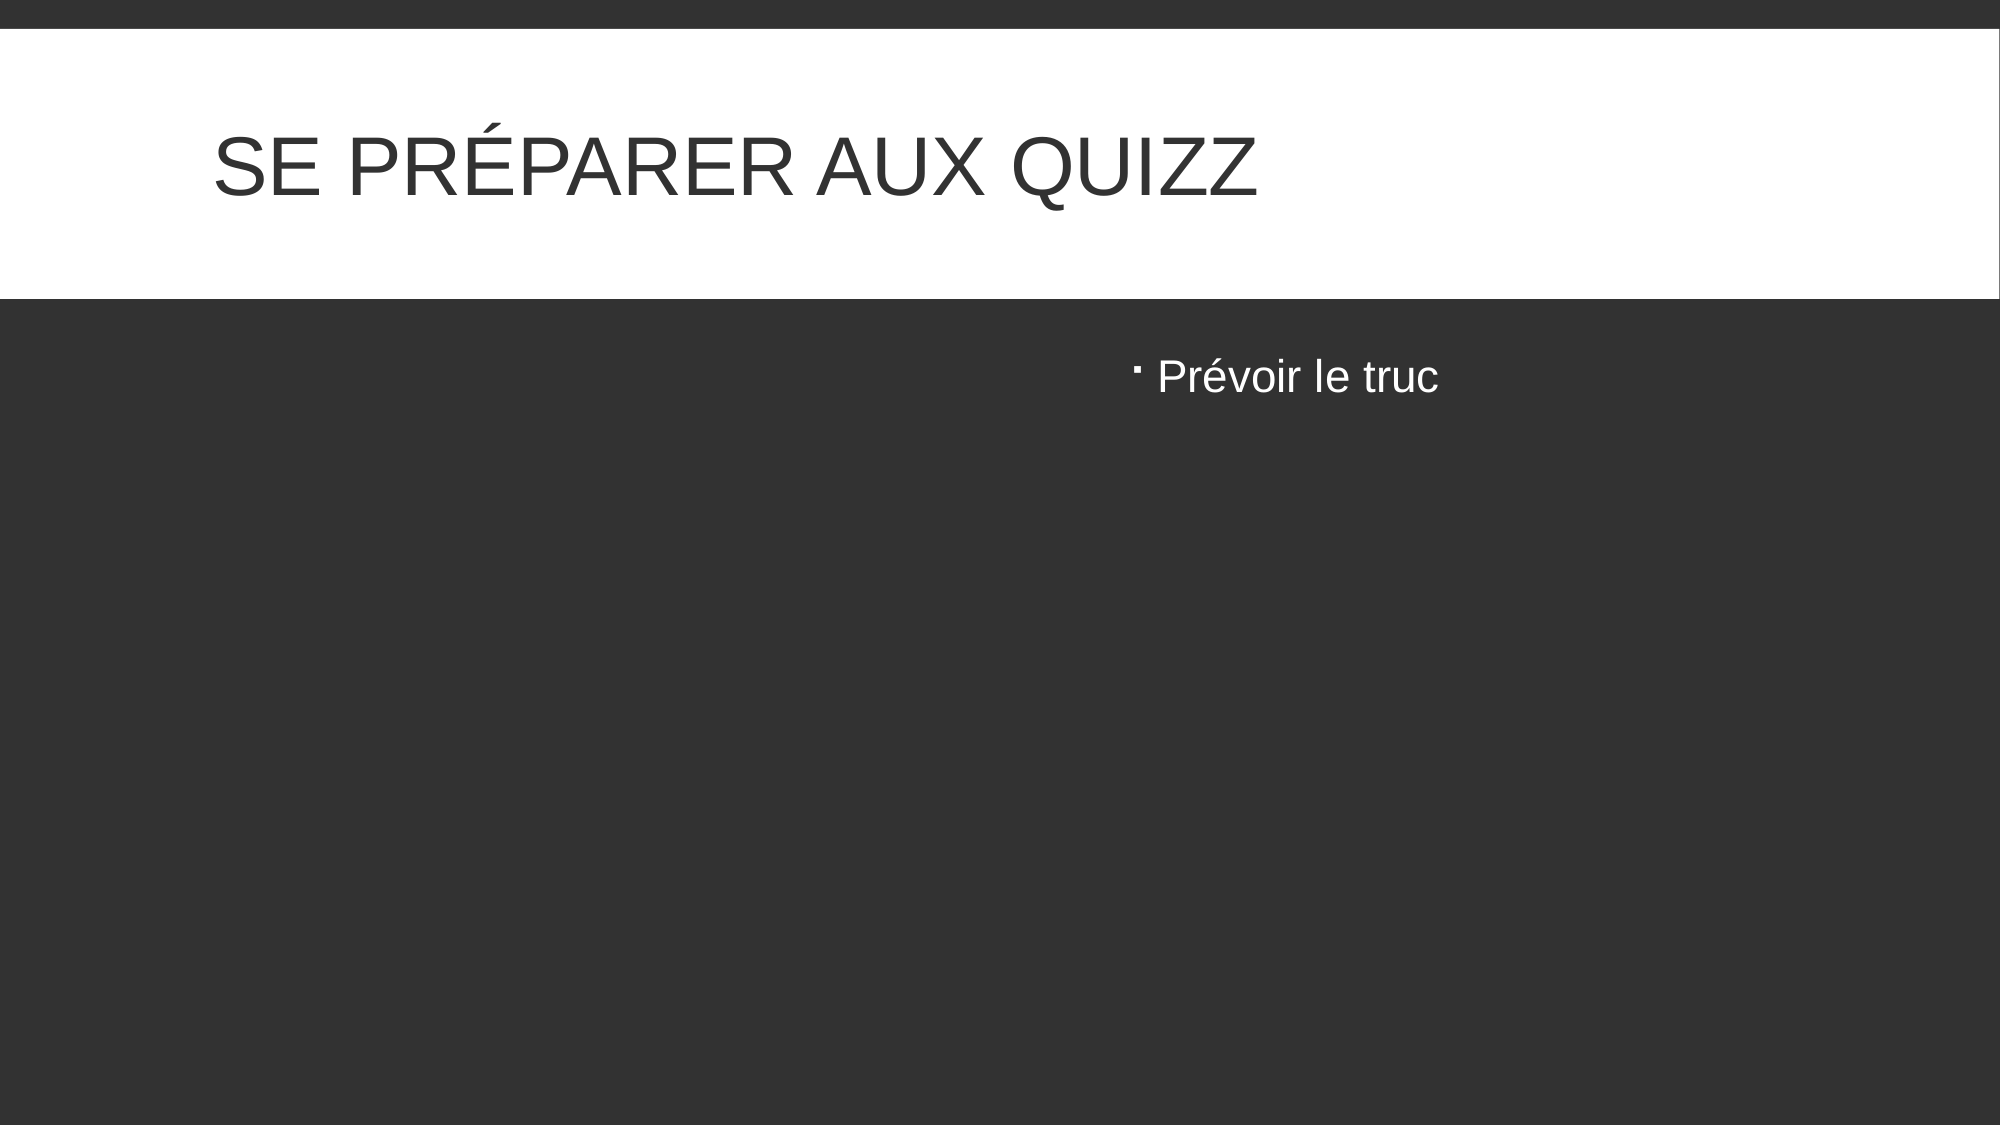

# Se préparer aux quizz
Prévoir le truc